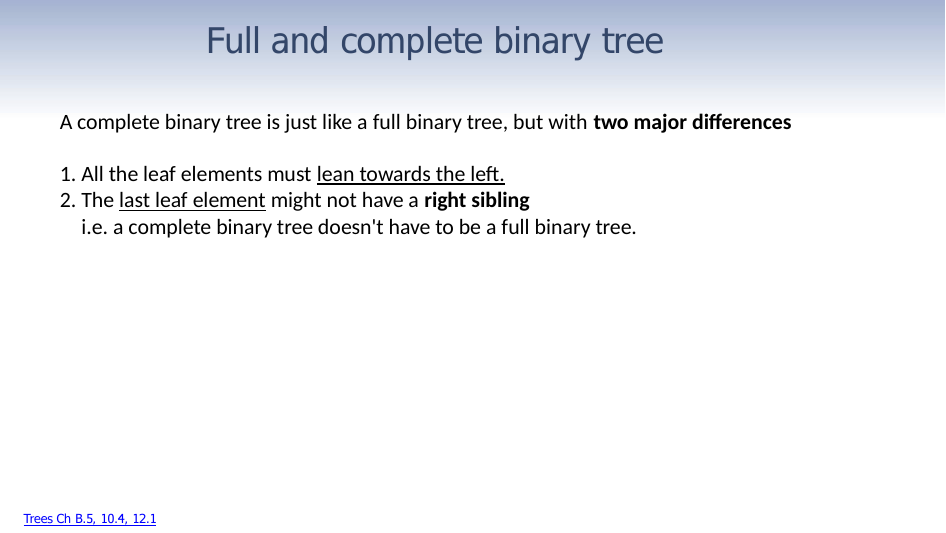

# Full and complete binary tree

A complete binary tree is just like a full binary tree, but with two major differences
All the leaf elements must lean towards the left.
The last leaf element might not have a right sibling
i.e. a complete binary tree doesn't have to be a full binary tree.

Trees Ch B.5, 10.4, 12.1